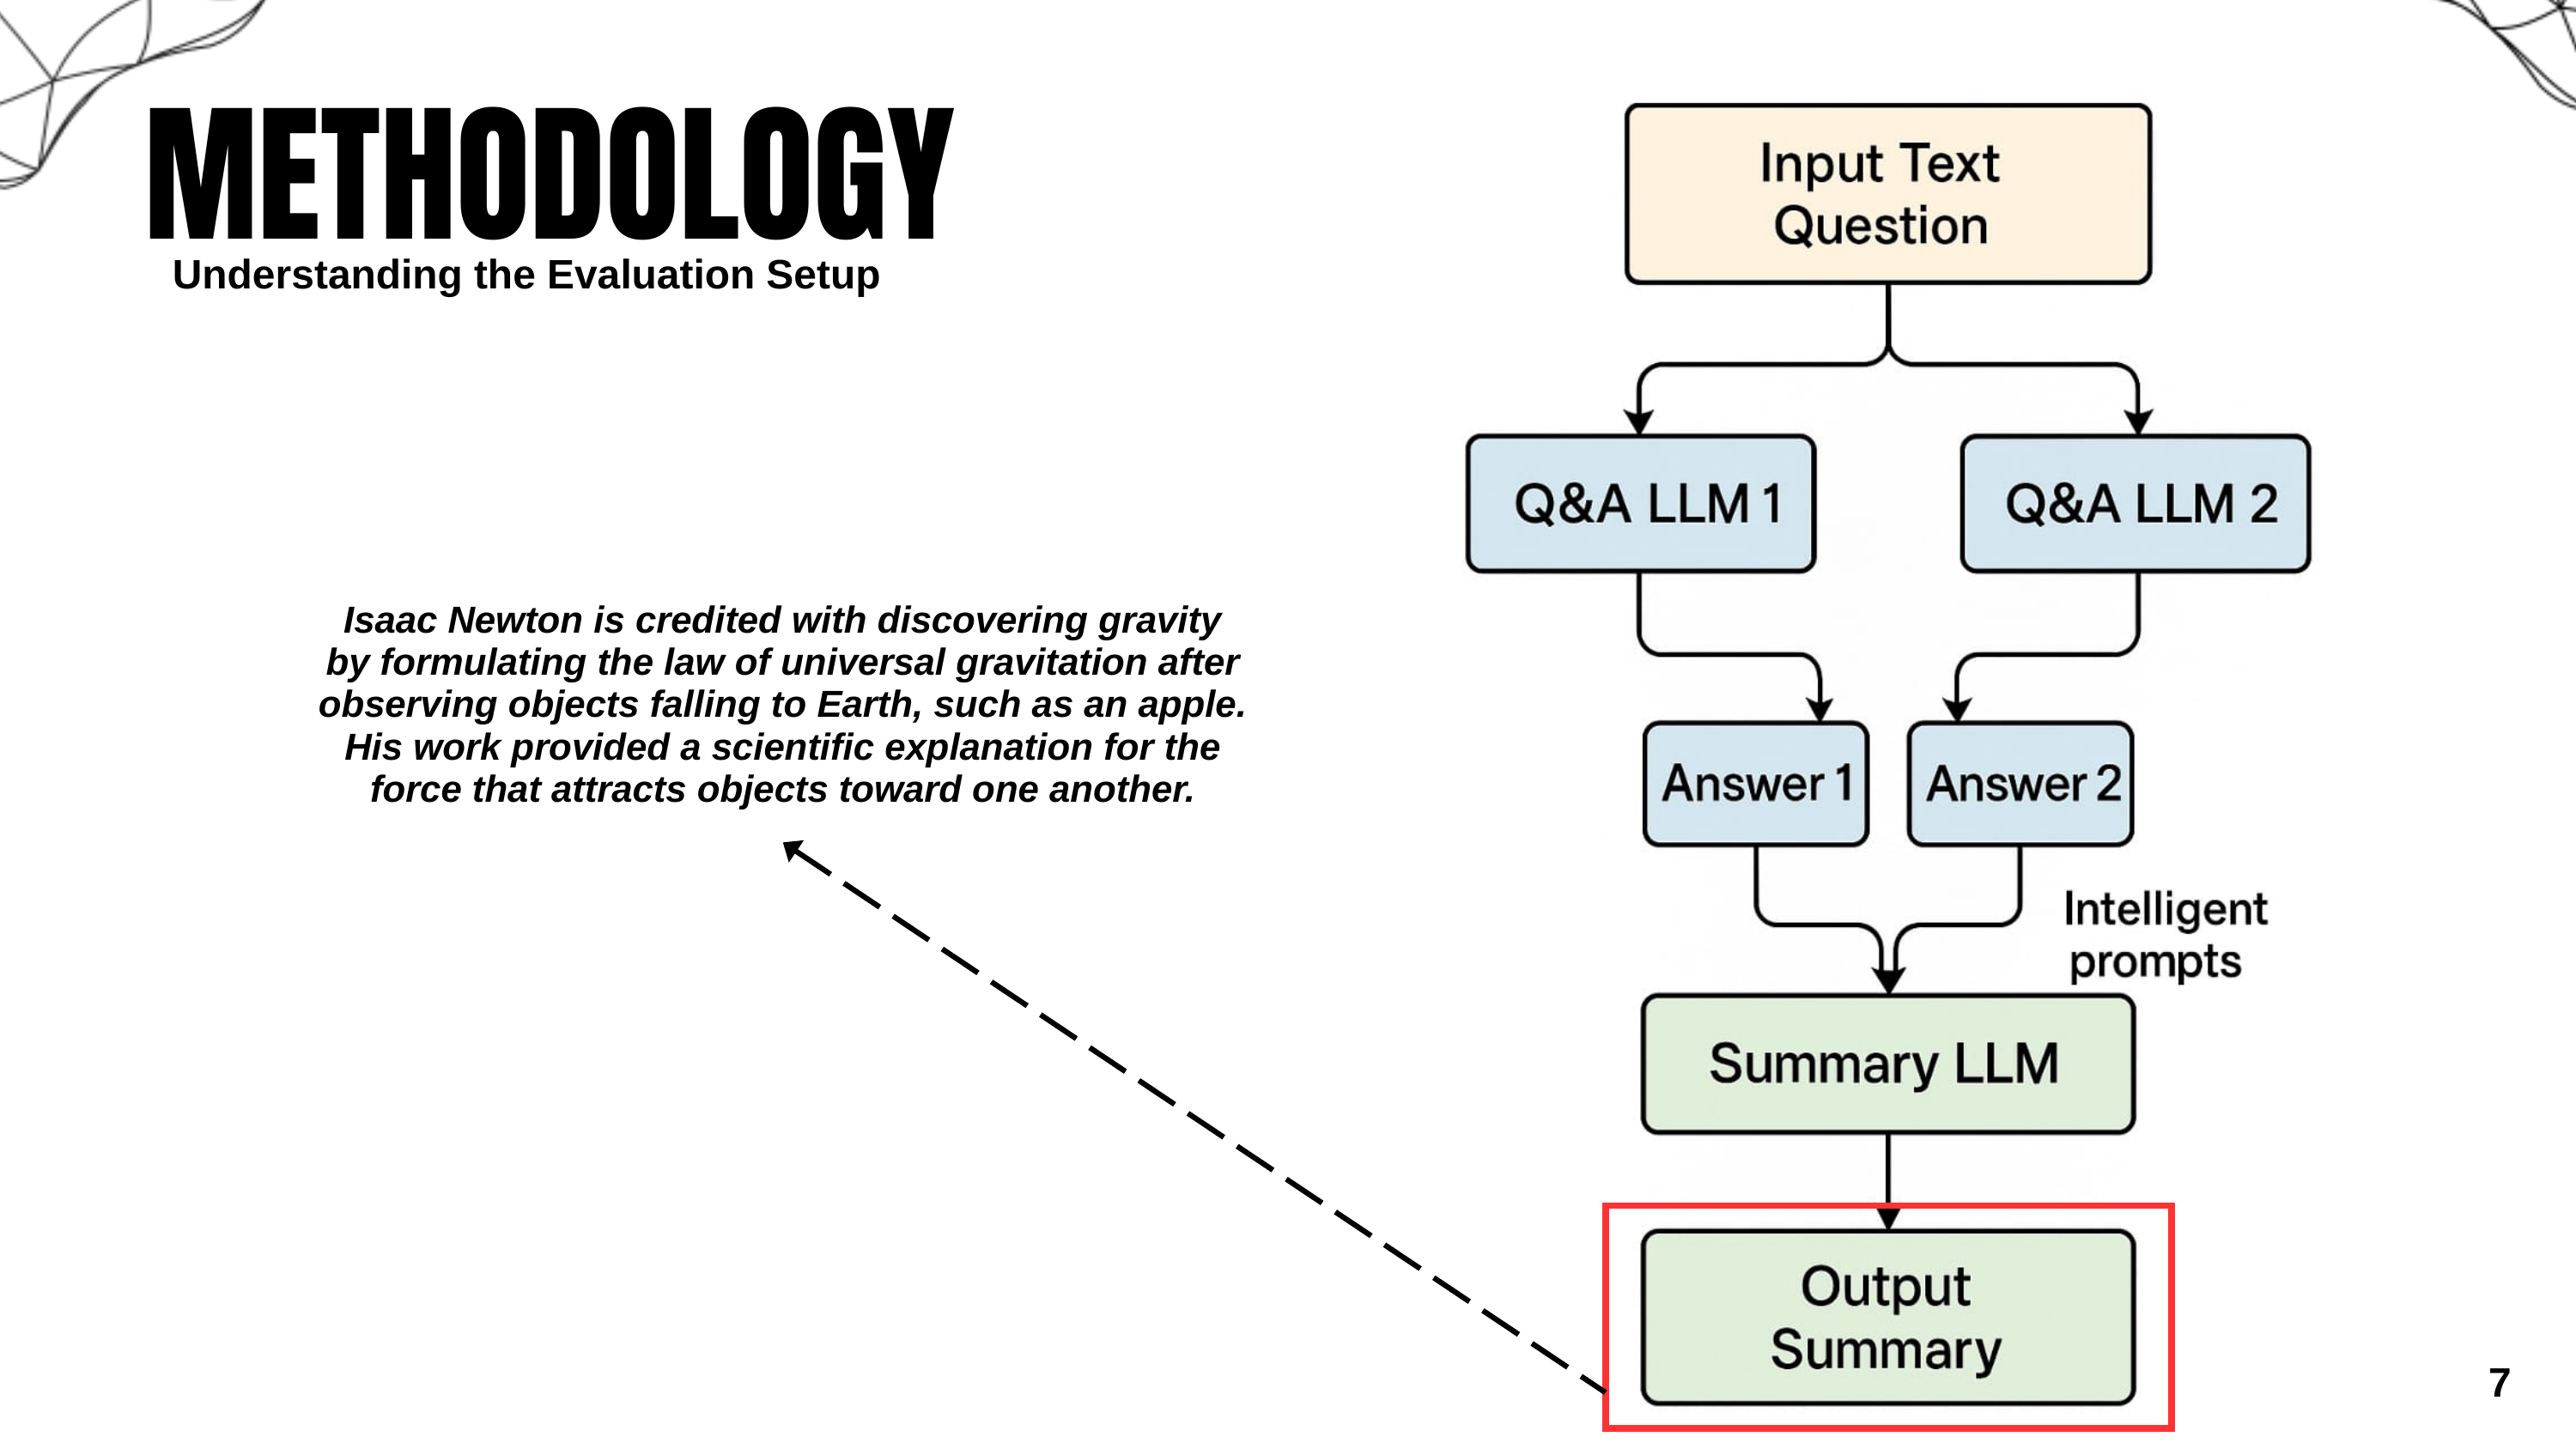

METHODOLOGY
Understanding the Evaluation Setup
Isaac Newton is credited with discovering gravity by formulating the law of universal gravitation after observing objects falling to Earth, such as an apple. His work provided a scientific explanation for the force that attracts objects toward one another.

7